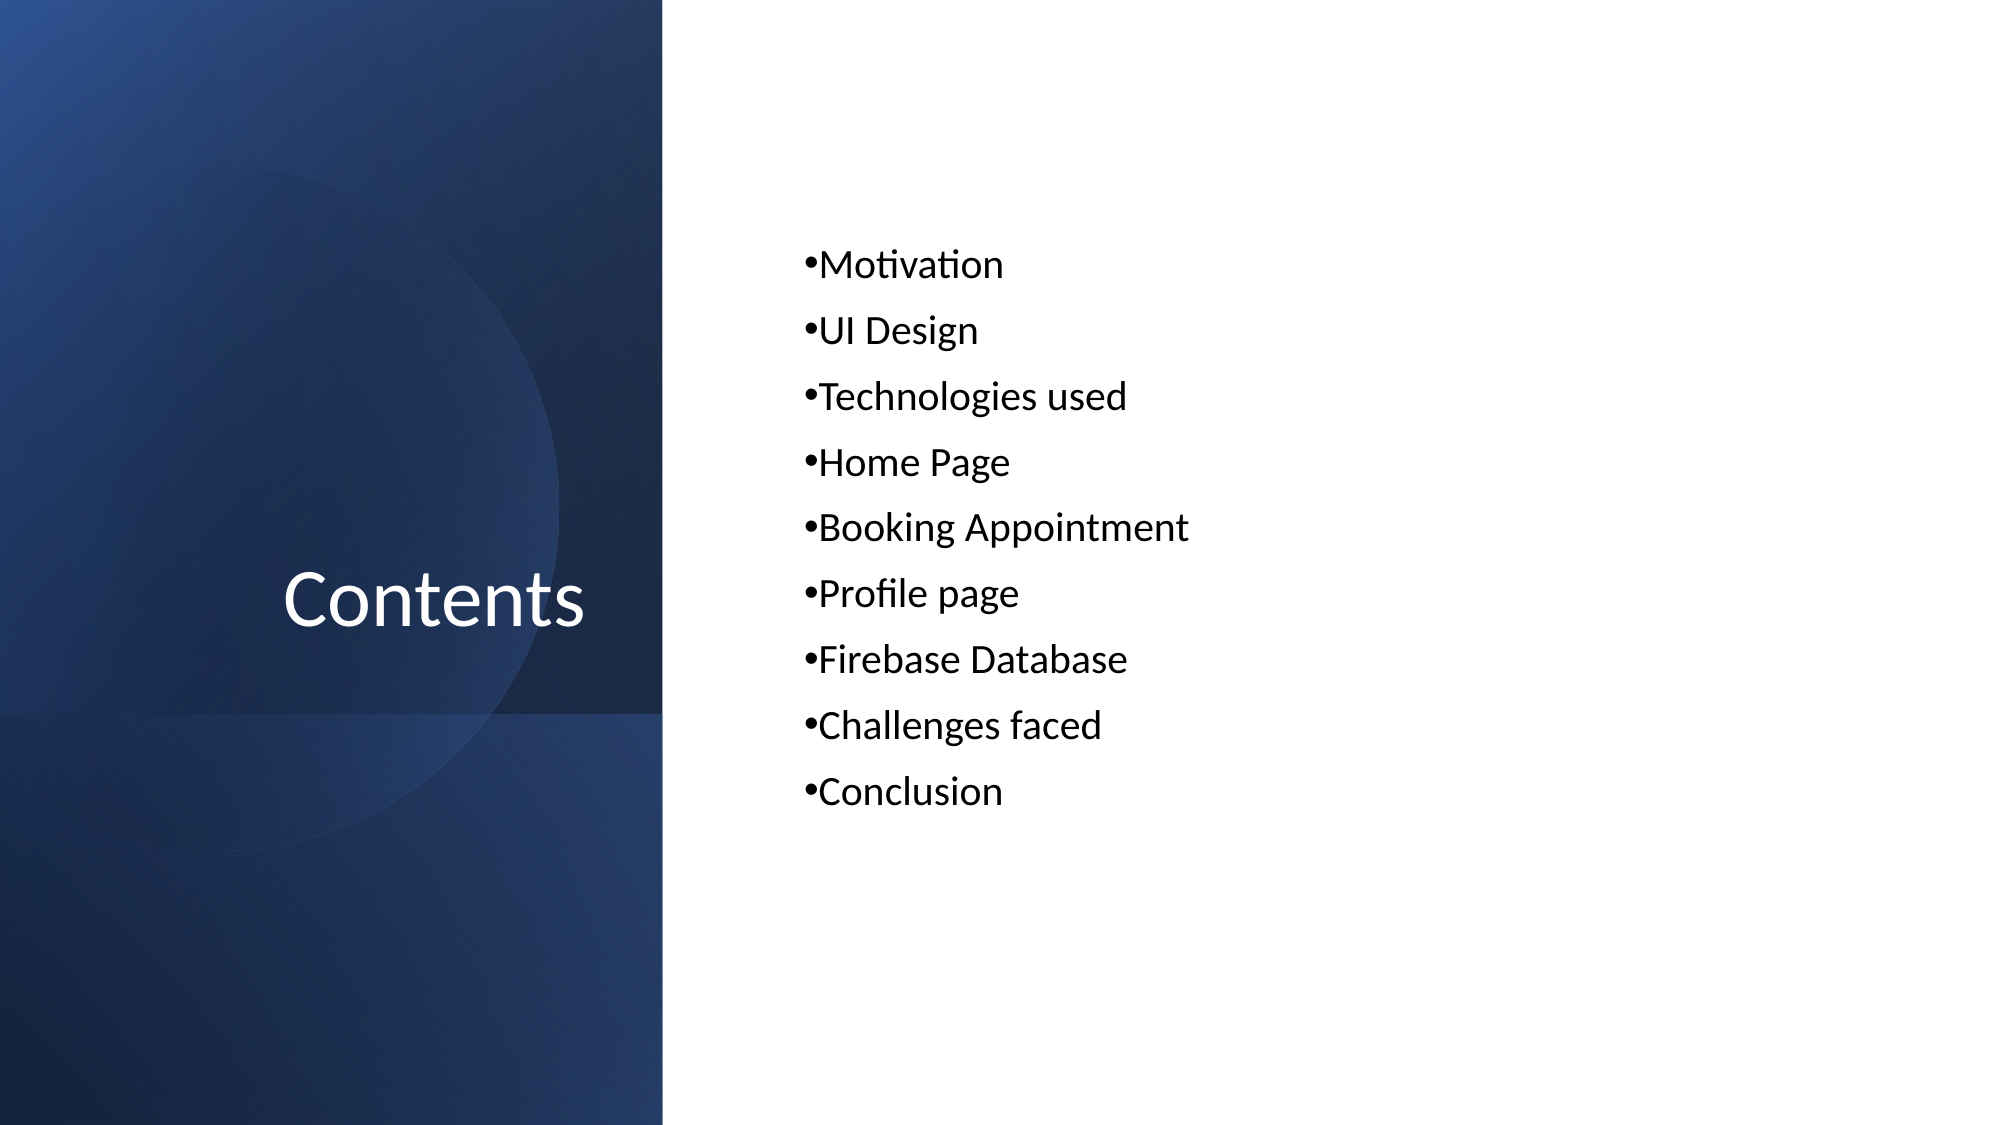

# Contents
Motivation
UI Design
Technologies used
Home Page
Booking Appointment
Profile page
Firebase Database
Challenges faced
Conclusion